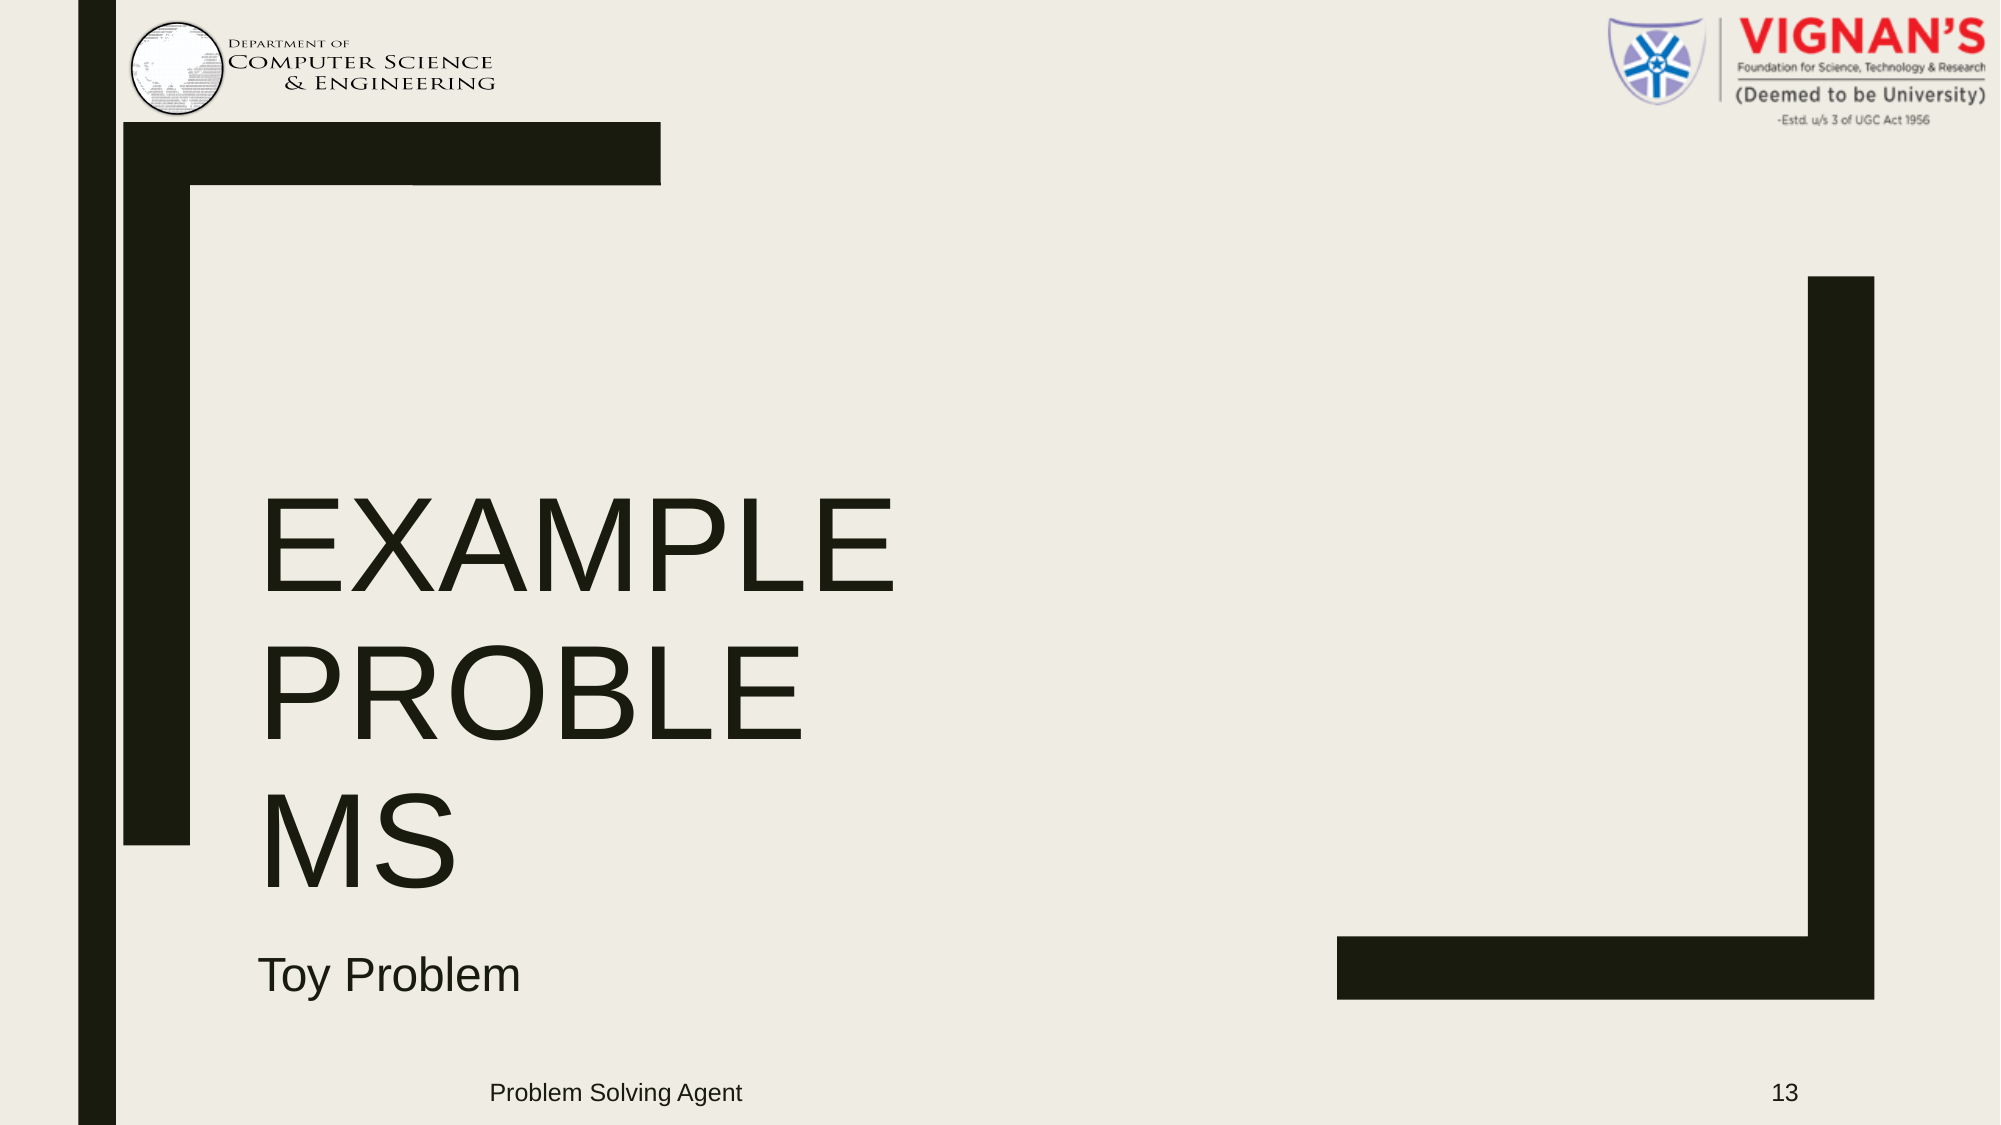

# EXAMPLE PROBLEMS
Toy Problem
Problem Solving Agent
13